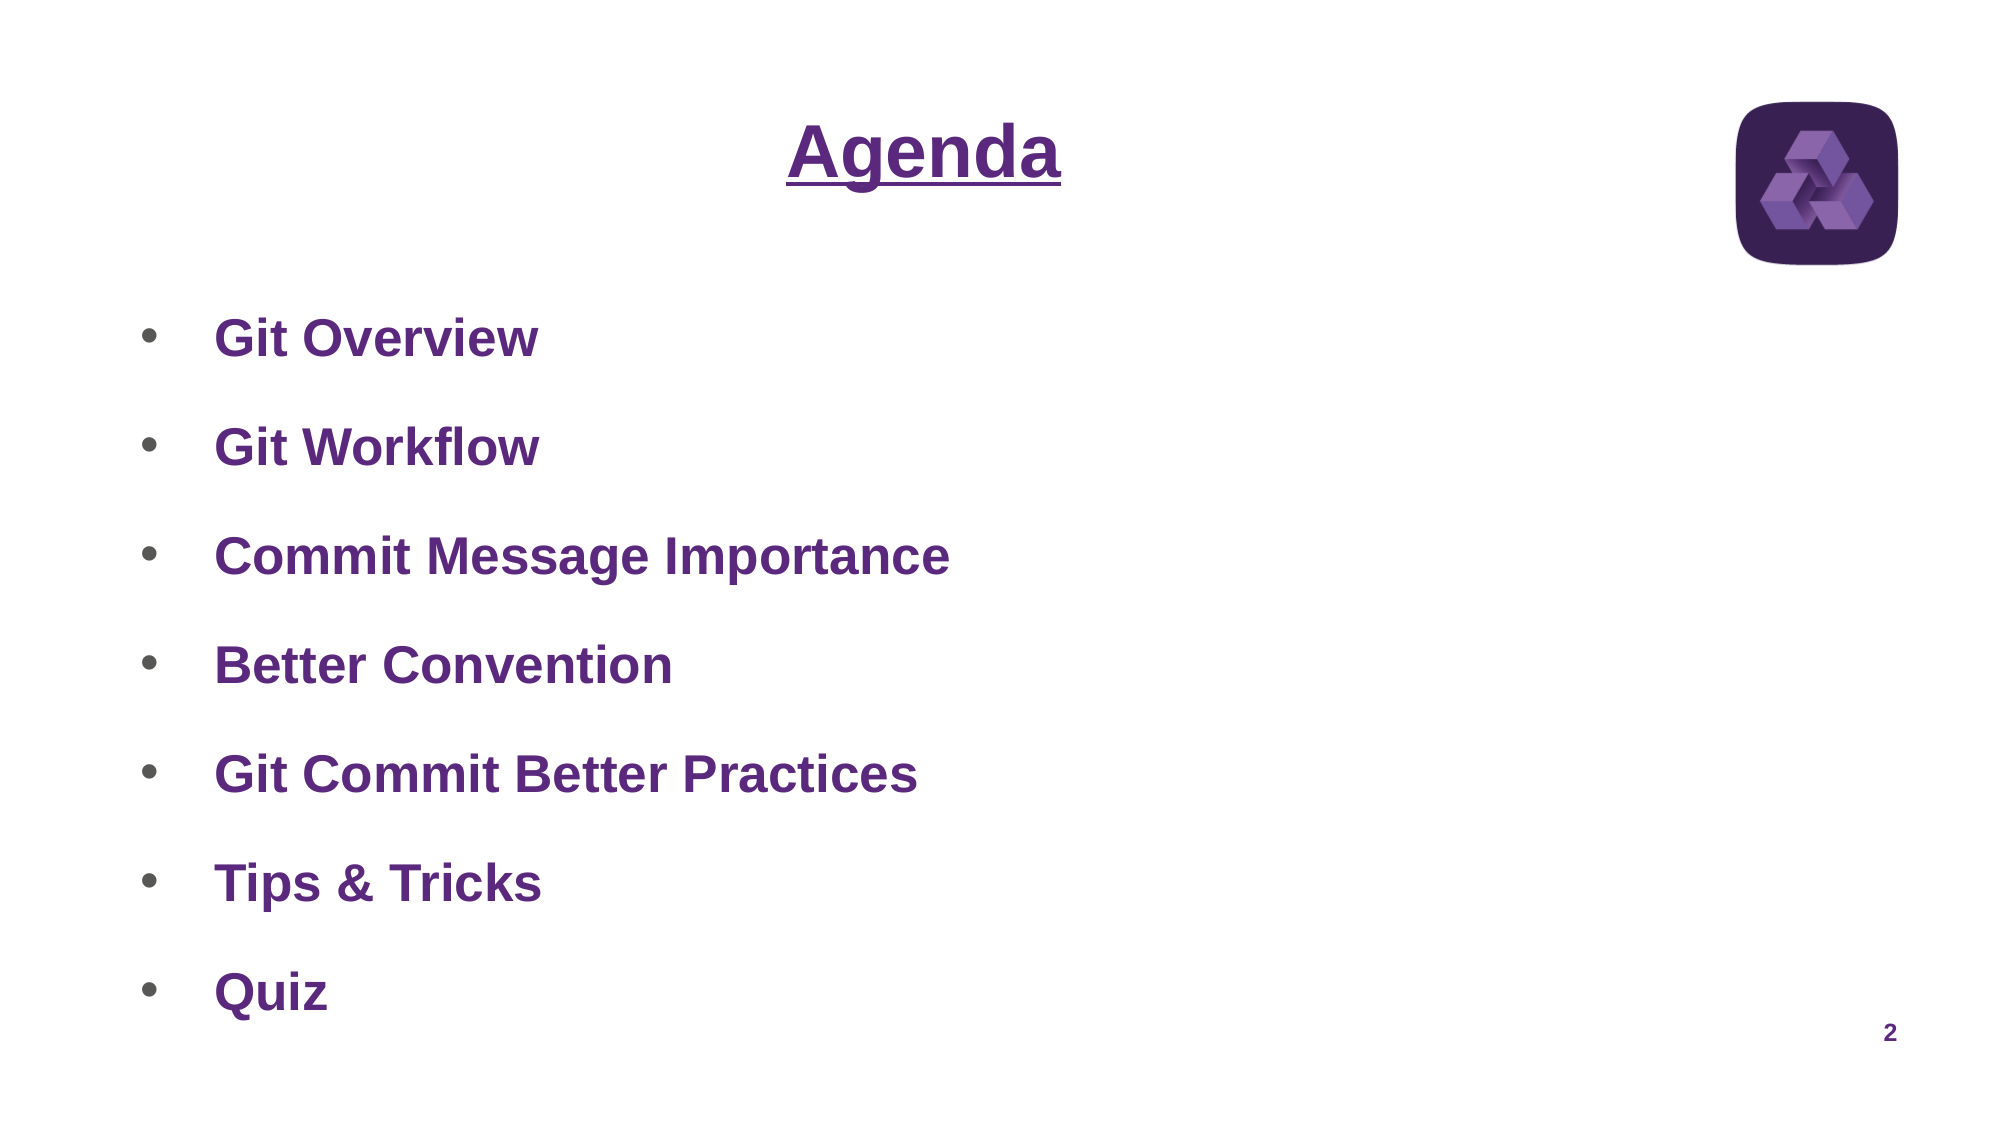

# Agenda
Git Overview
Git Workflow
Commit Message Importance
Better Convention
Git Commit Better Practices
Tips & Tricks
Quiz